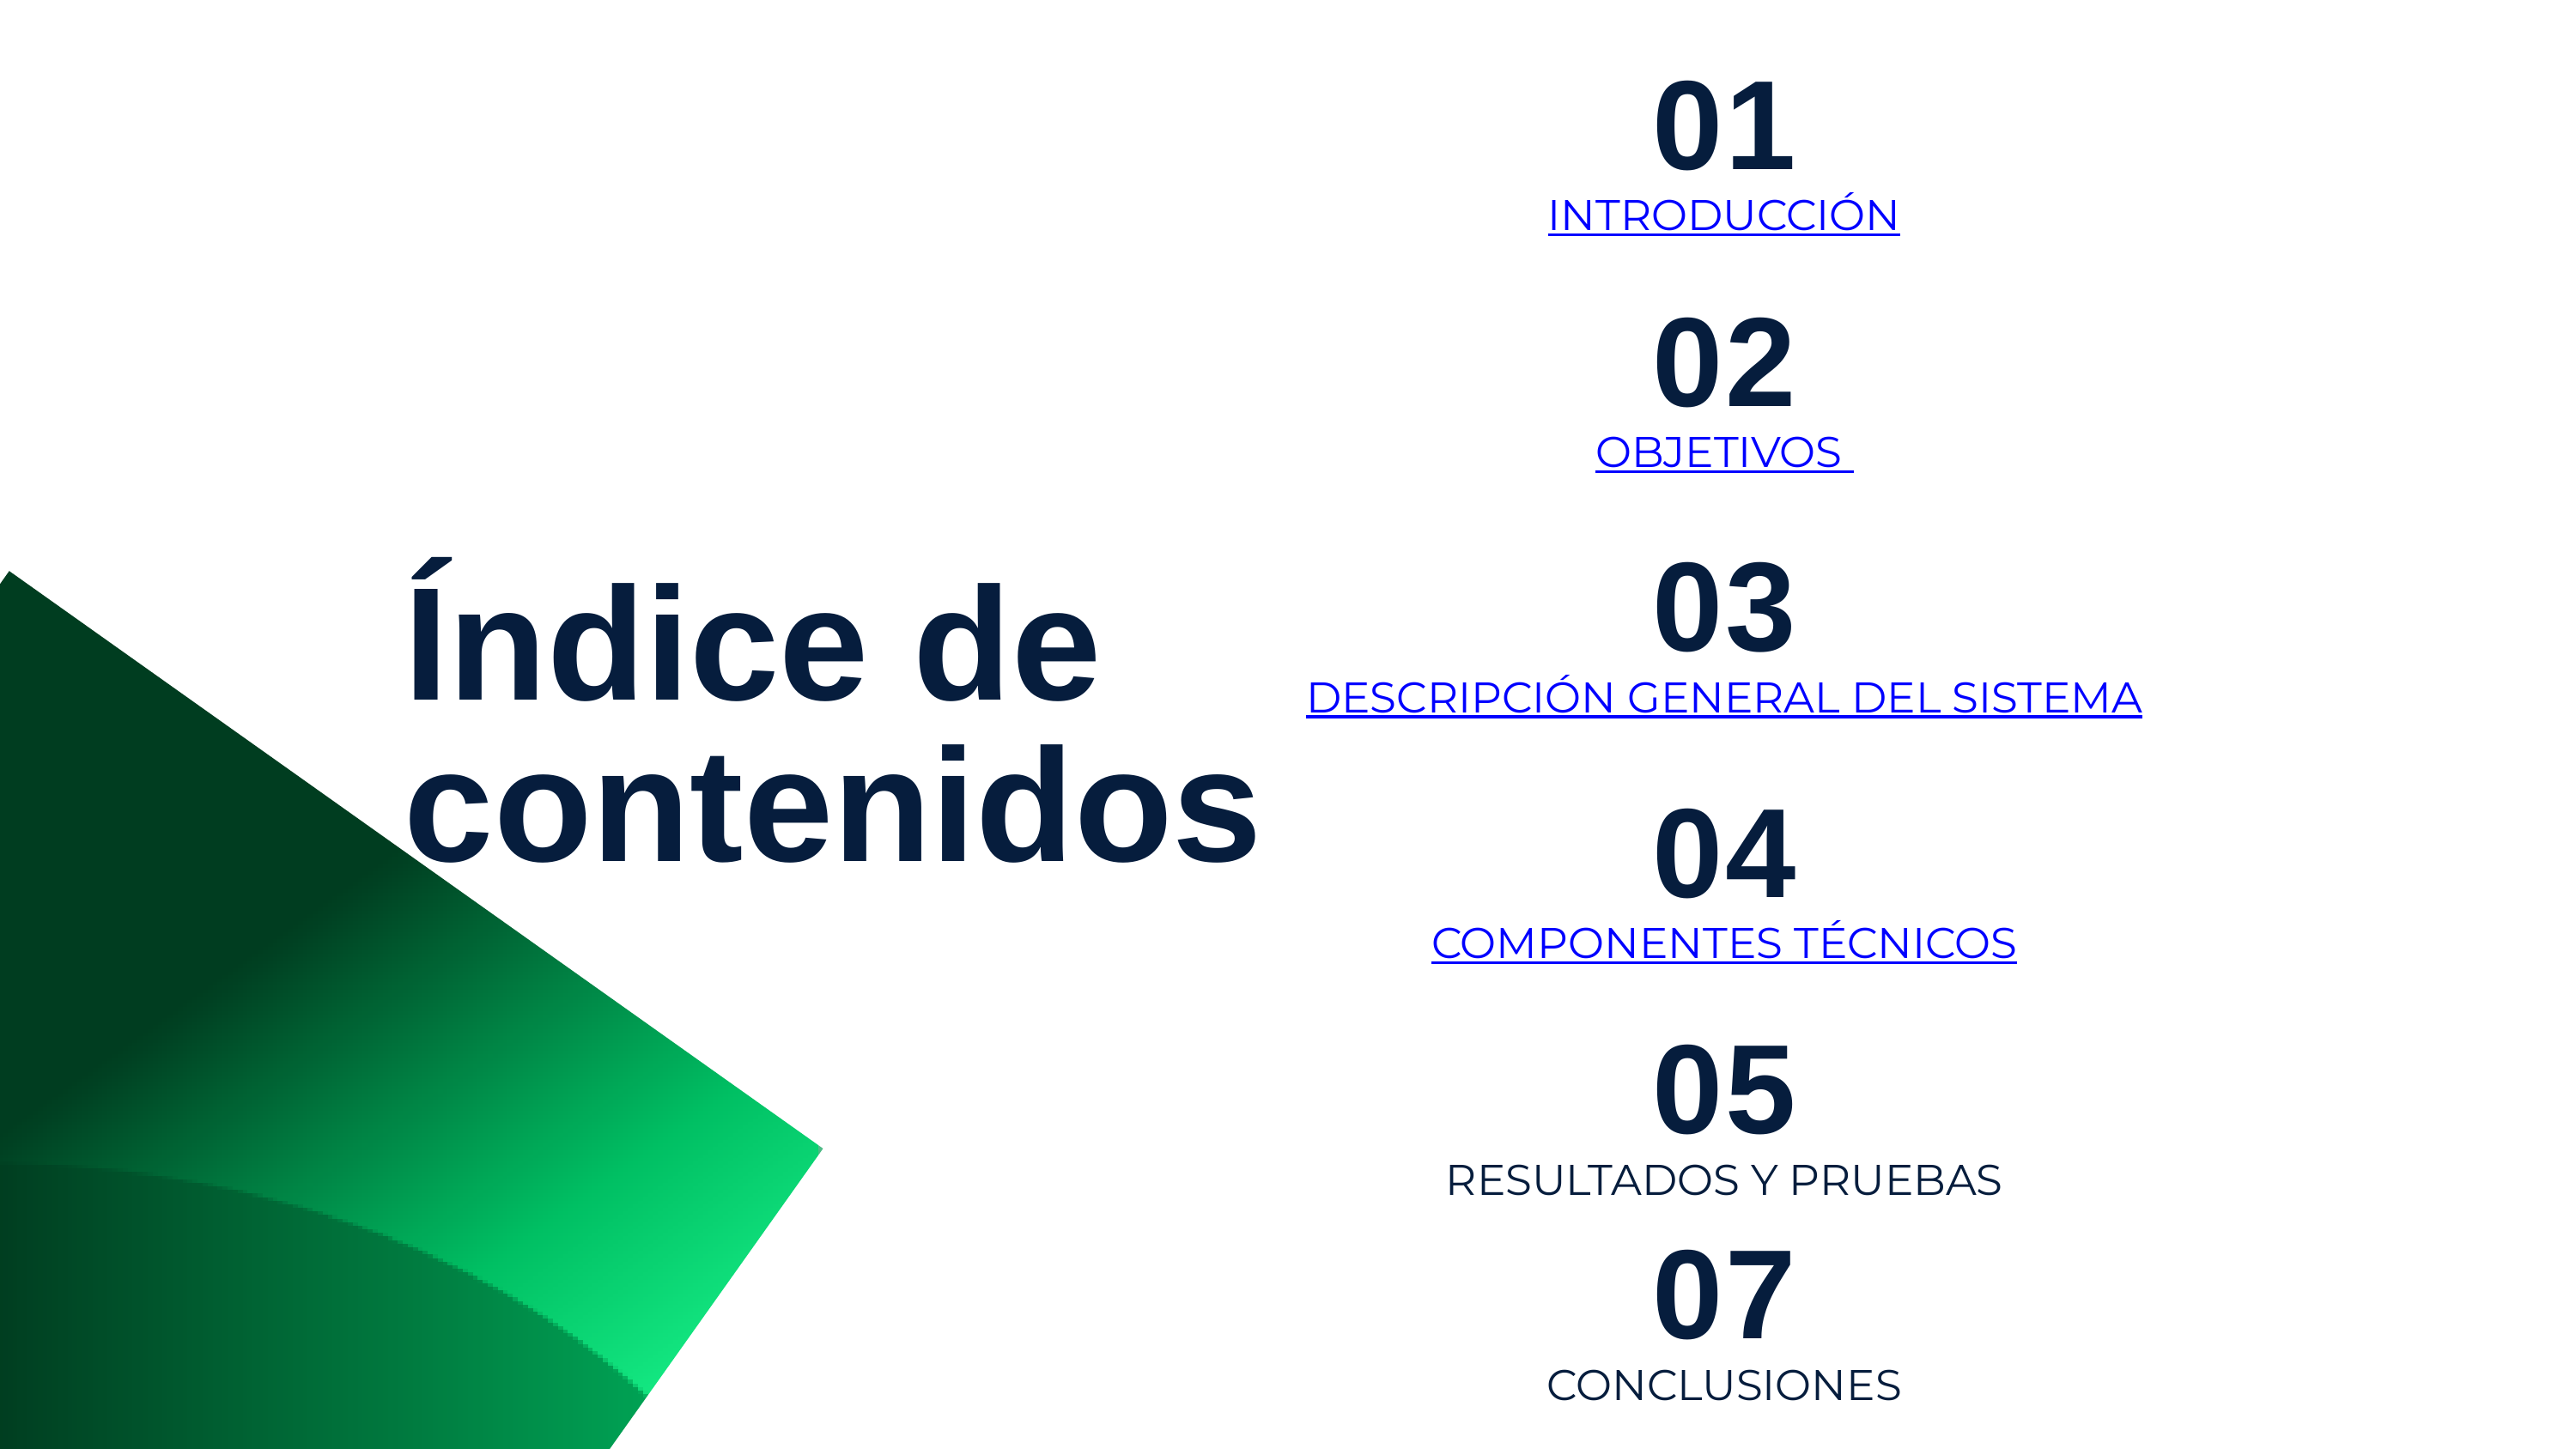

01
INTRODUCCIÓN
02
OBJETIVOS
03
Índice de
contenidos
DESCRIPCIÓN GENERAL DEL SISTEMA

04
COMPONENTES TÉCNICOS
05
RESULTADOS Y PRUEBAS
07
CONCLUSIONES